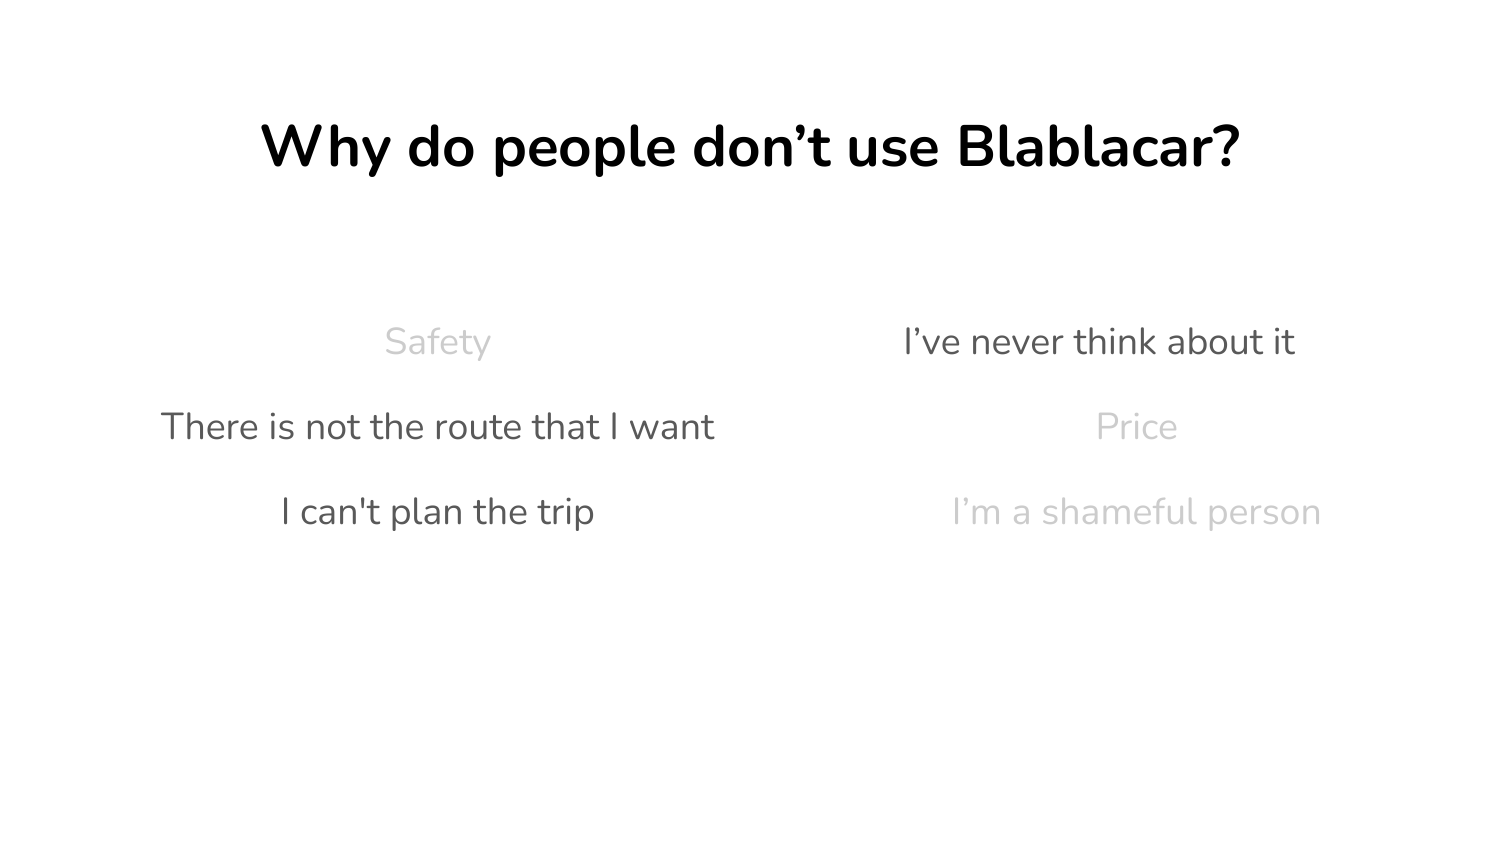

# Why do people don’t use Blablacar?
Safety
There is not the route that I want
I can't plan the trip

I’ve never think about it
Price
I’m a shameful person